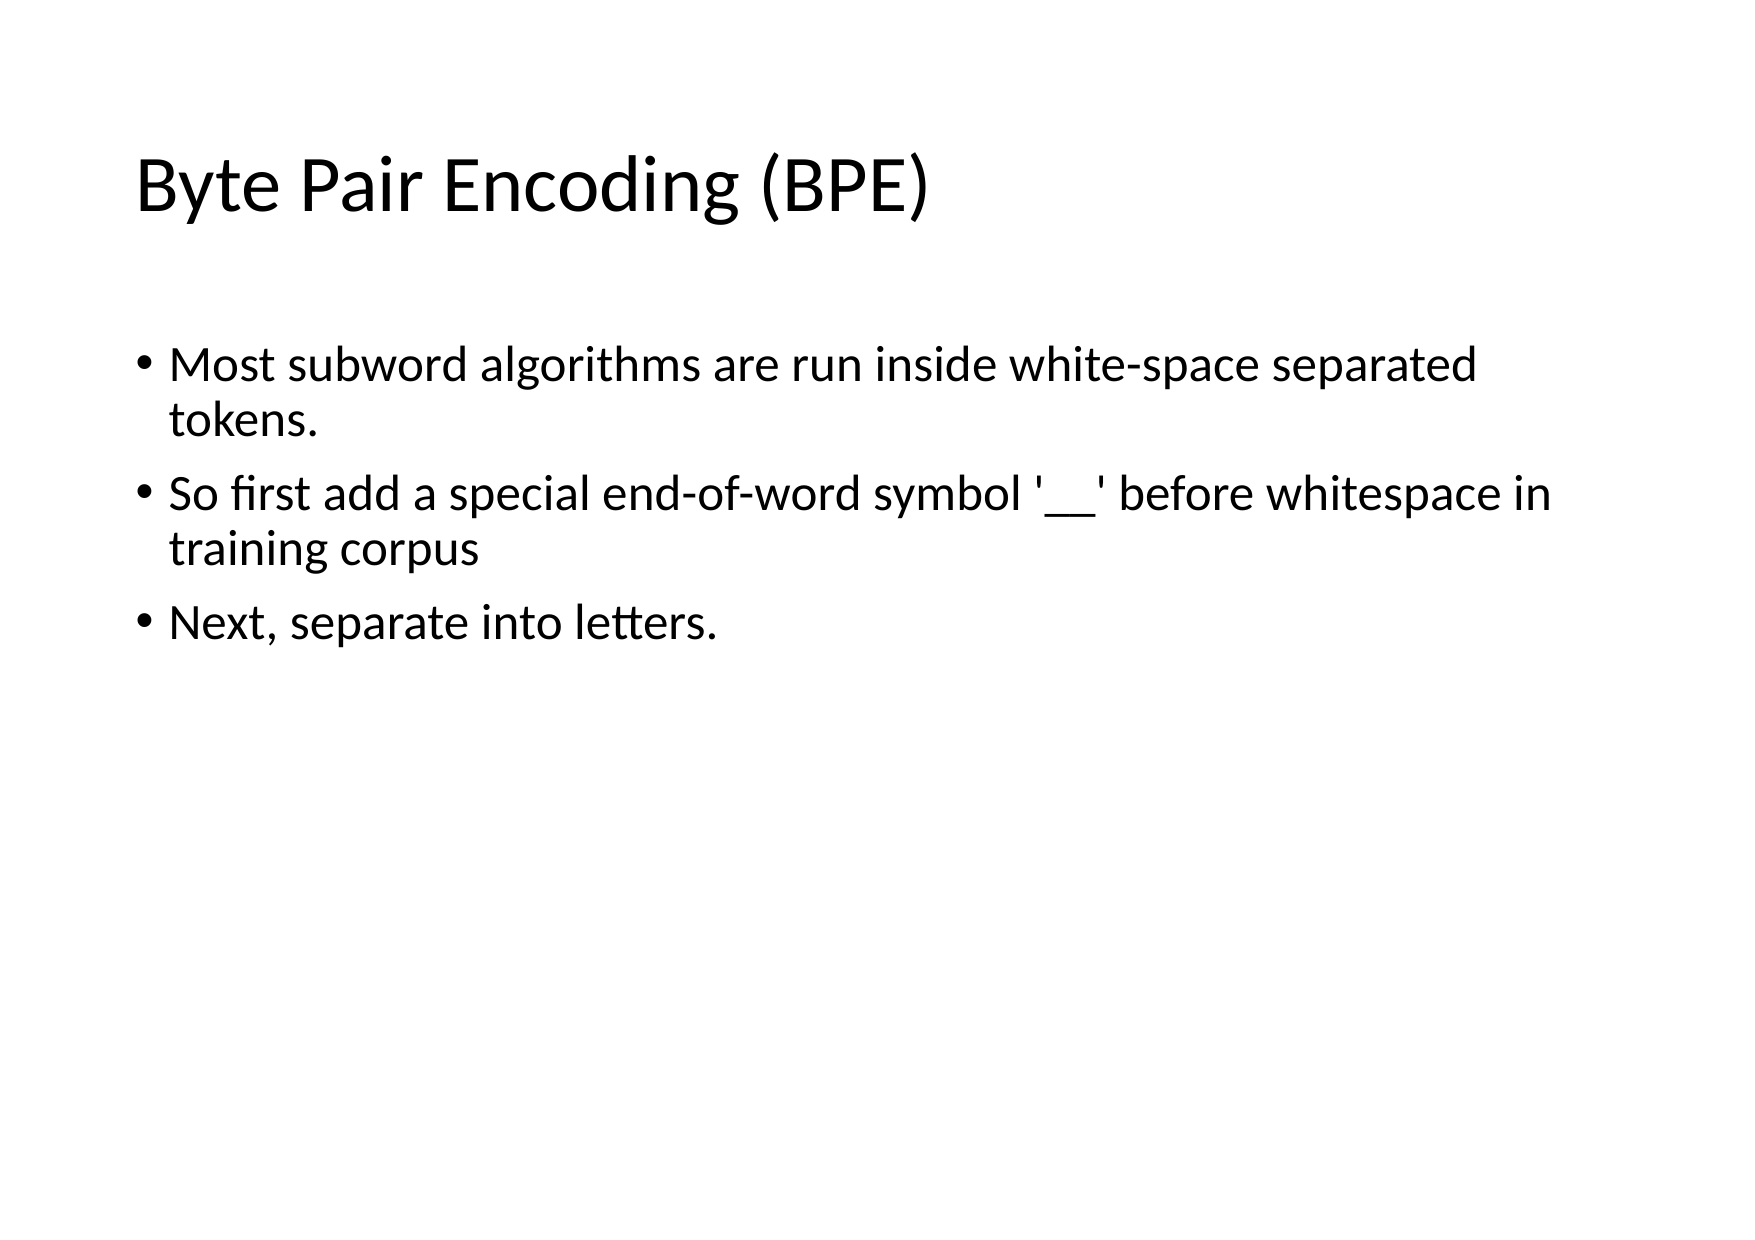

# Byte Pair Encoding (BPE)
Most subword algorithms are run inside white-space separated tokens.
So first add a special end-of-word symbol '__' before whitespace in training corpus
Next, separate into letters.